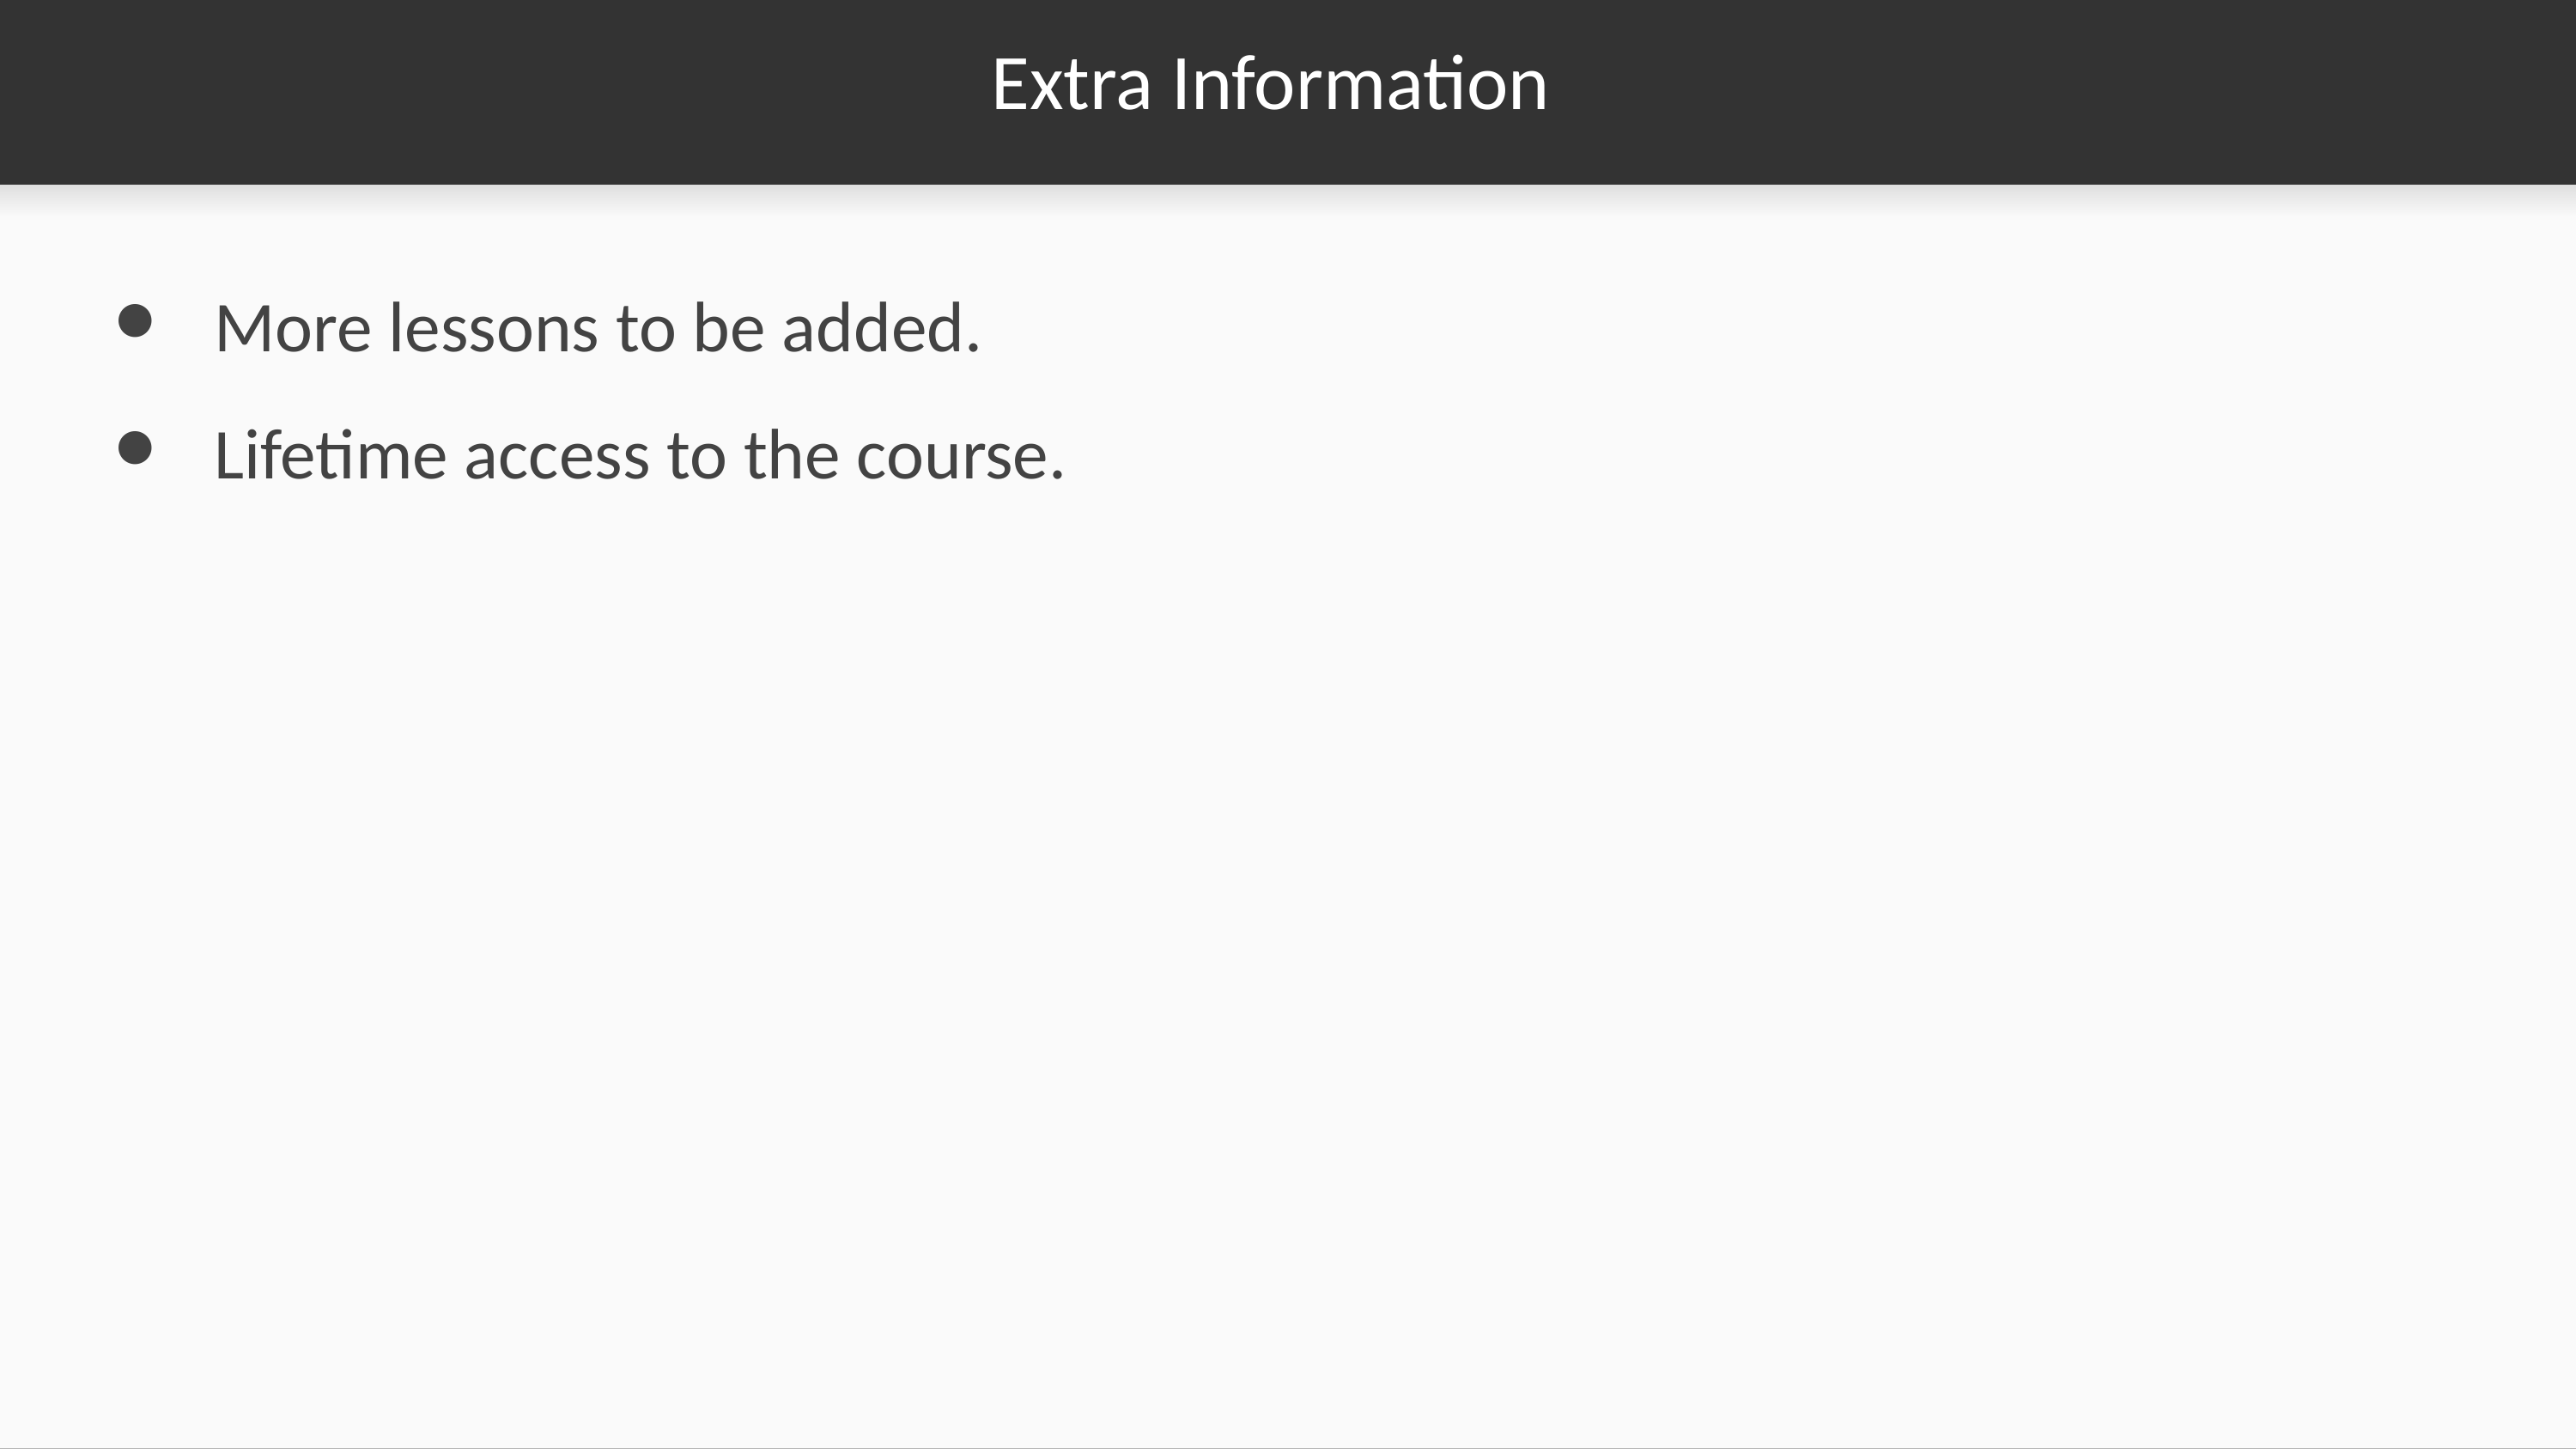

# Extra Information
More lessons to be added.
Lifetime access to the course.